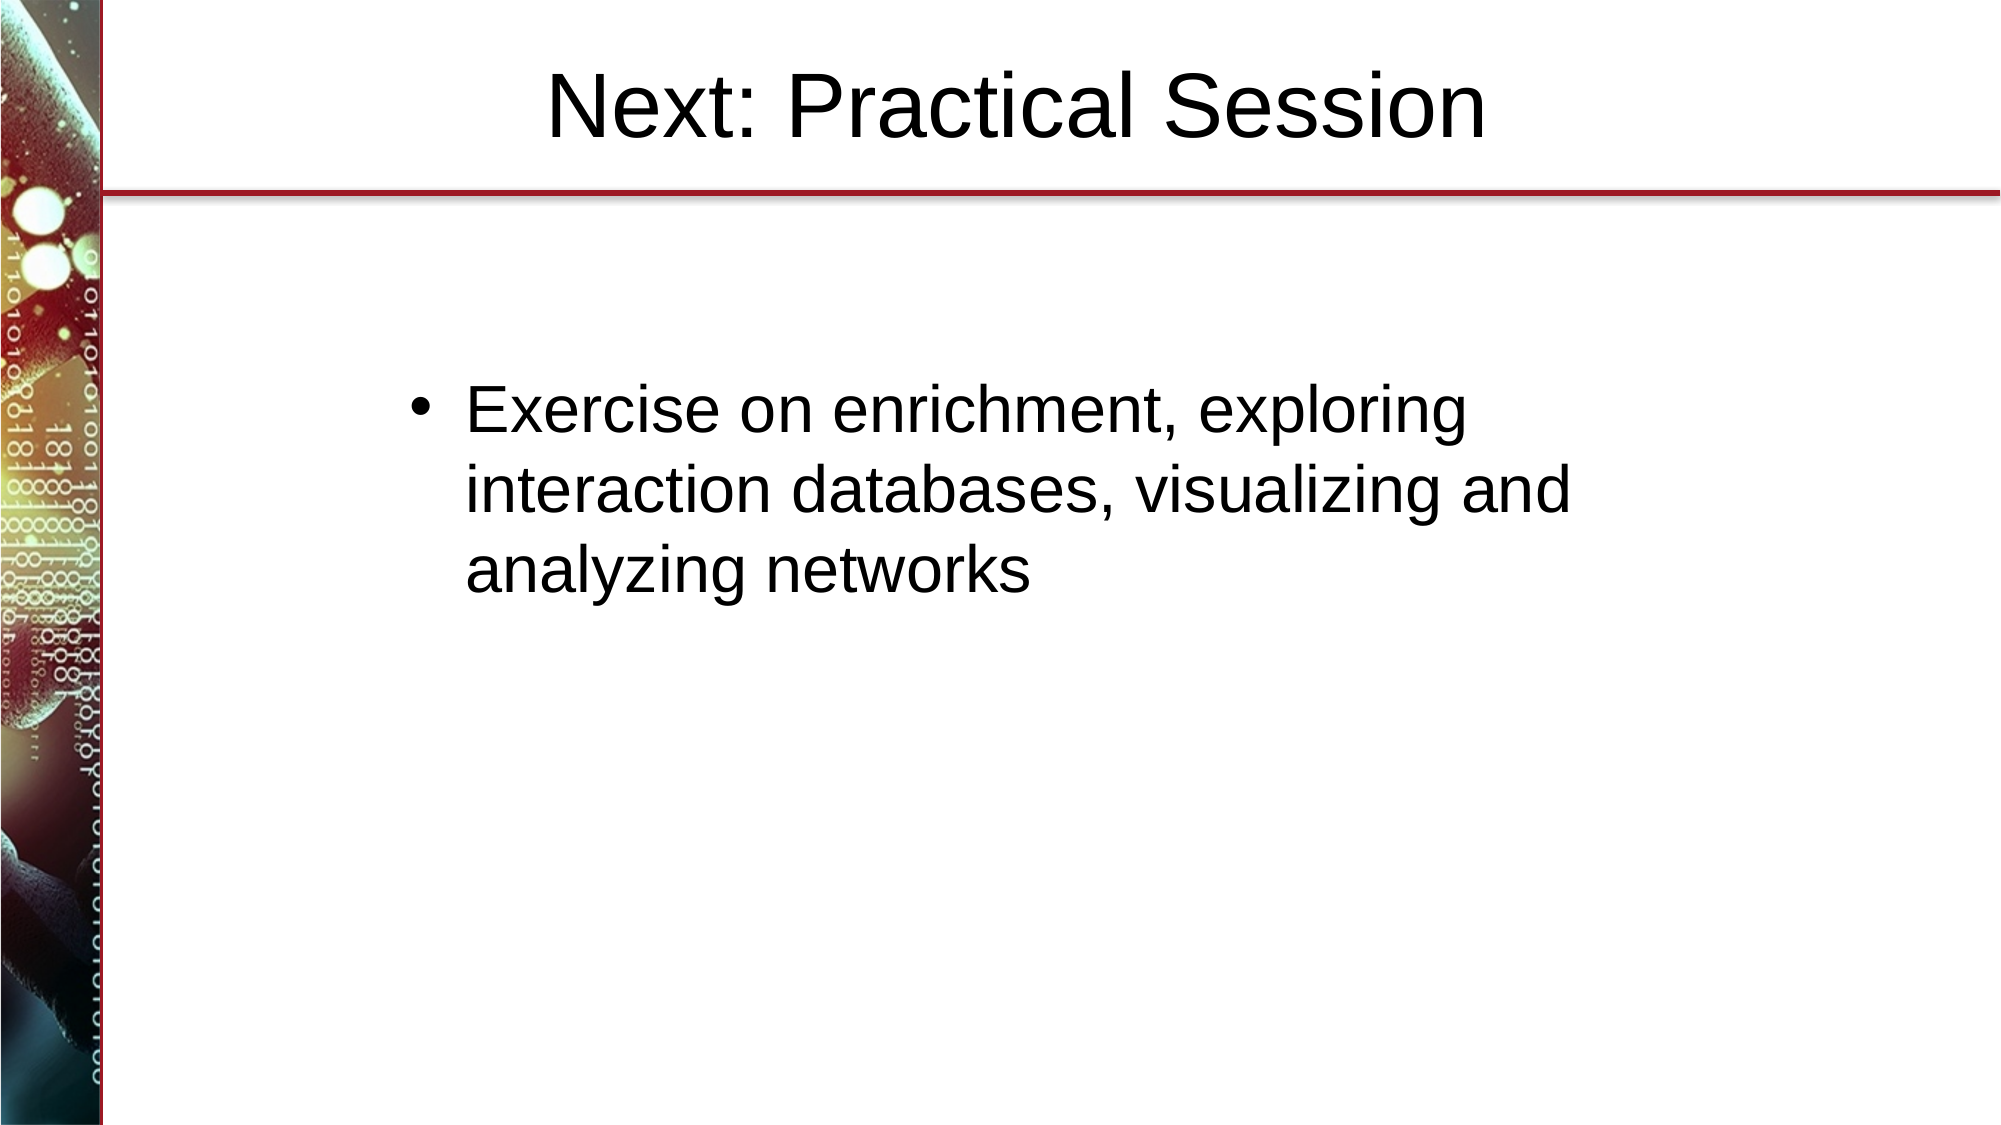

# Next: Practical Session
Exercise on enrichment, exploring interaction databases, visualizing and analyzing networks